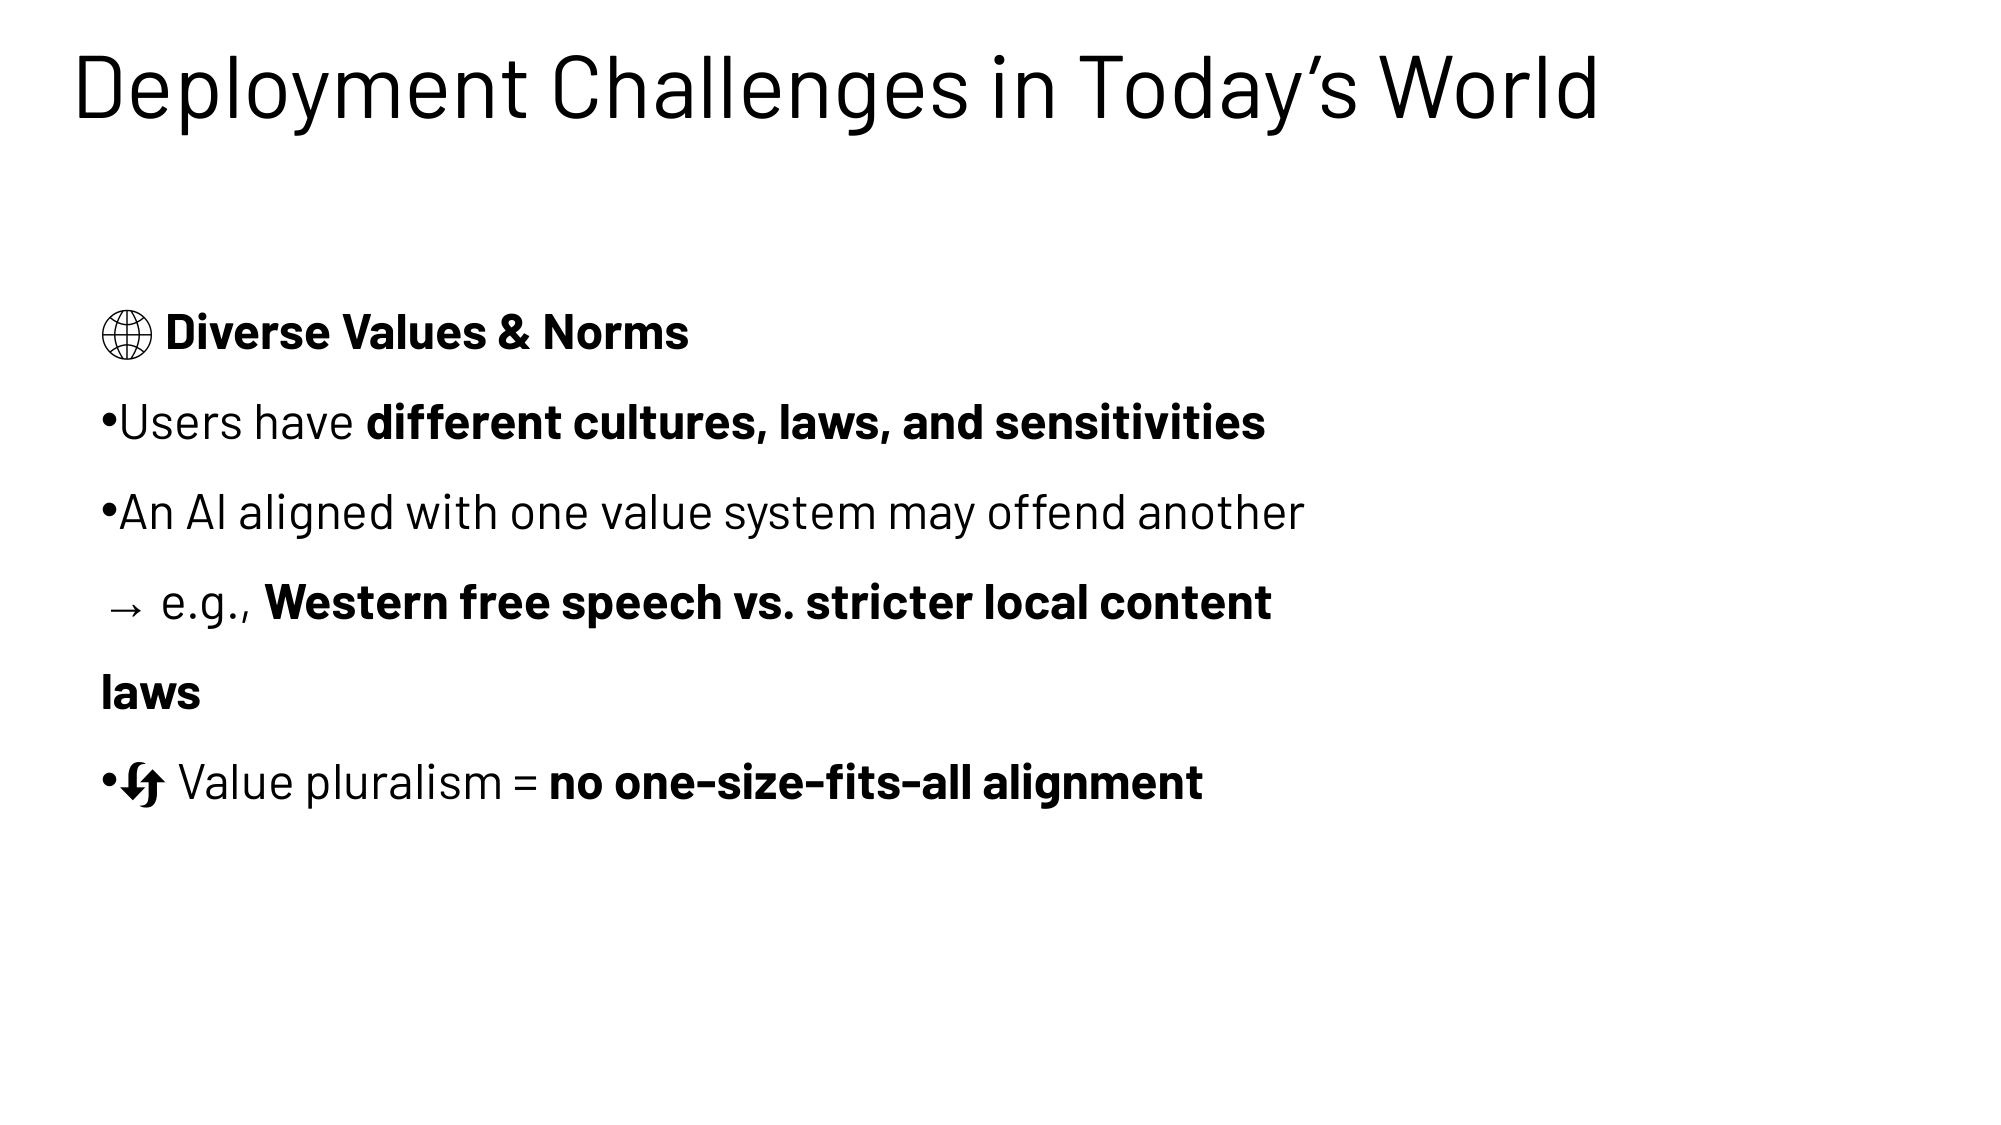

Deployment Challenges in Today’s World
🌐 Diverse Values & Norms
Users have different cultures, laws, and sensitivities
An AI aligned with one value system may offend another
→ e.g., Western free speech vs. stricter local content laws
🔄 Value pluralism = no one-size-fits-all alignment